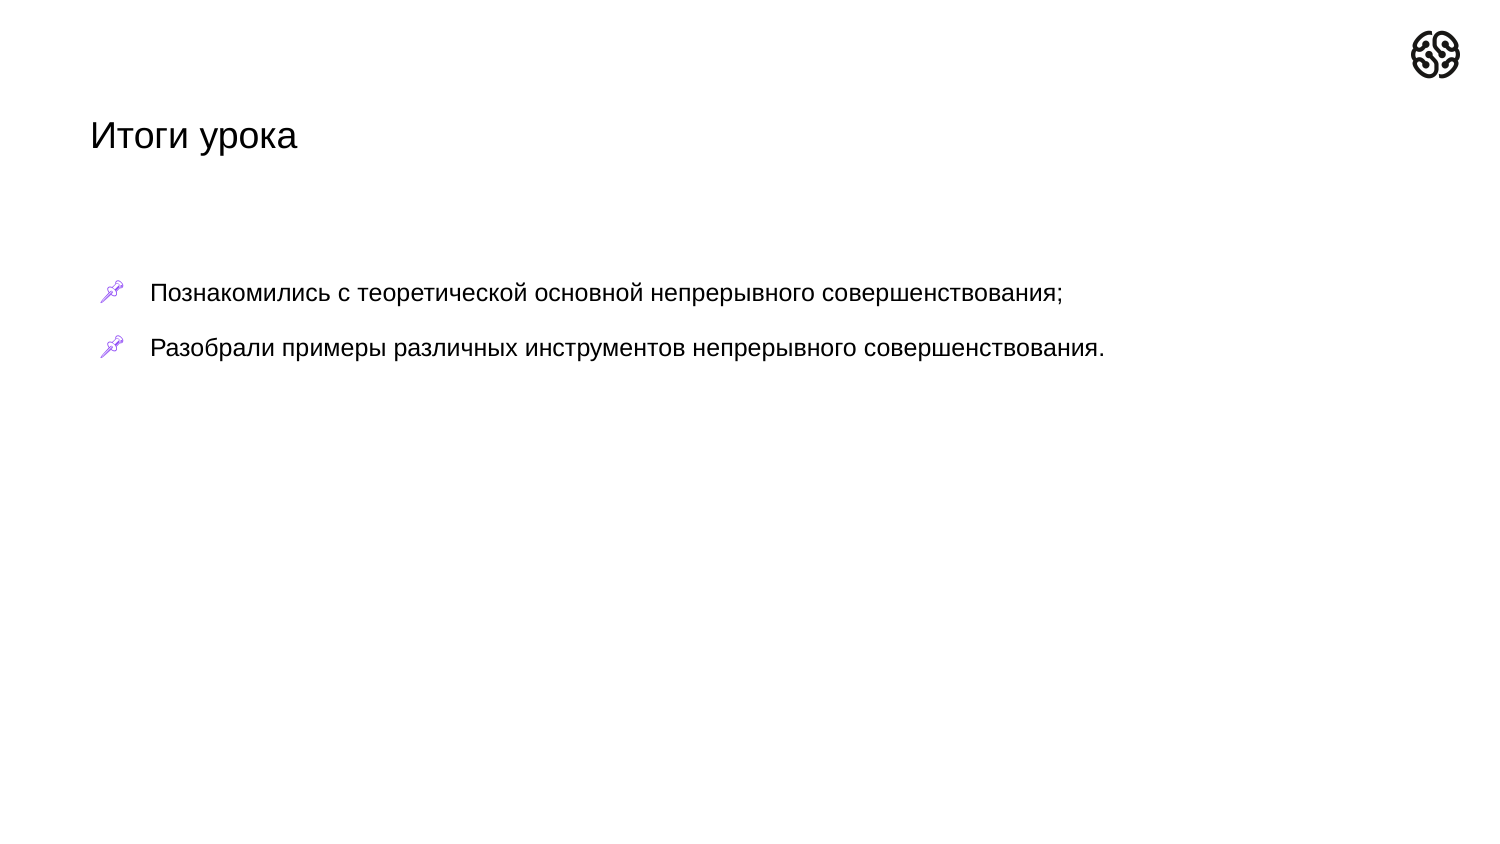

# Итоги урока
Познакомились с теоретической основной непрерывного совершенствования;
Разобрали примеры различных инструментов непрерывного совершенствования.